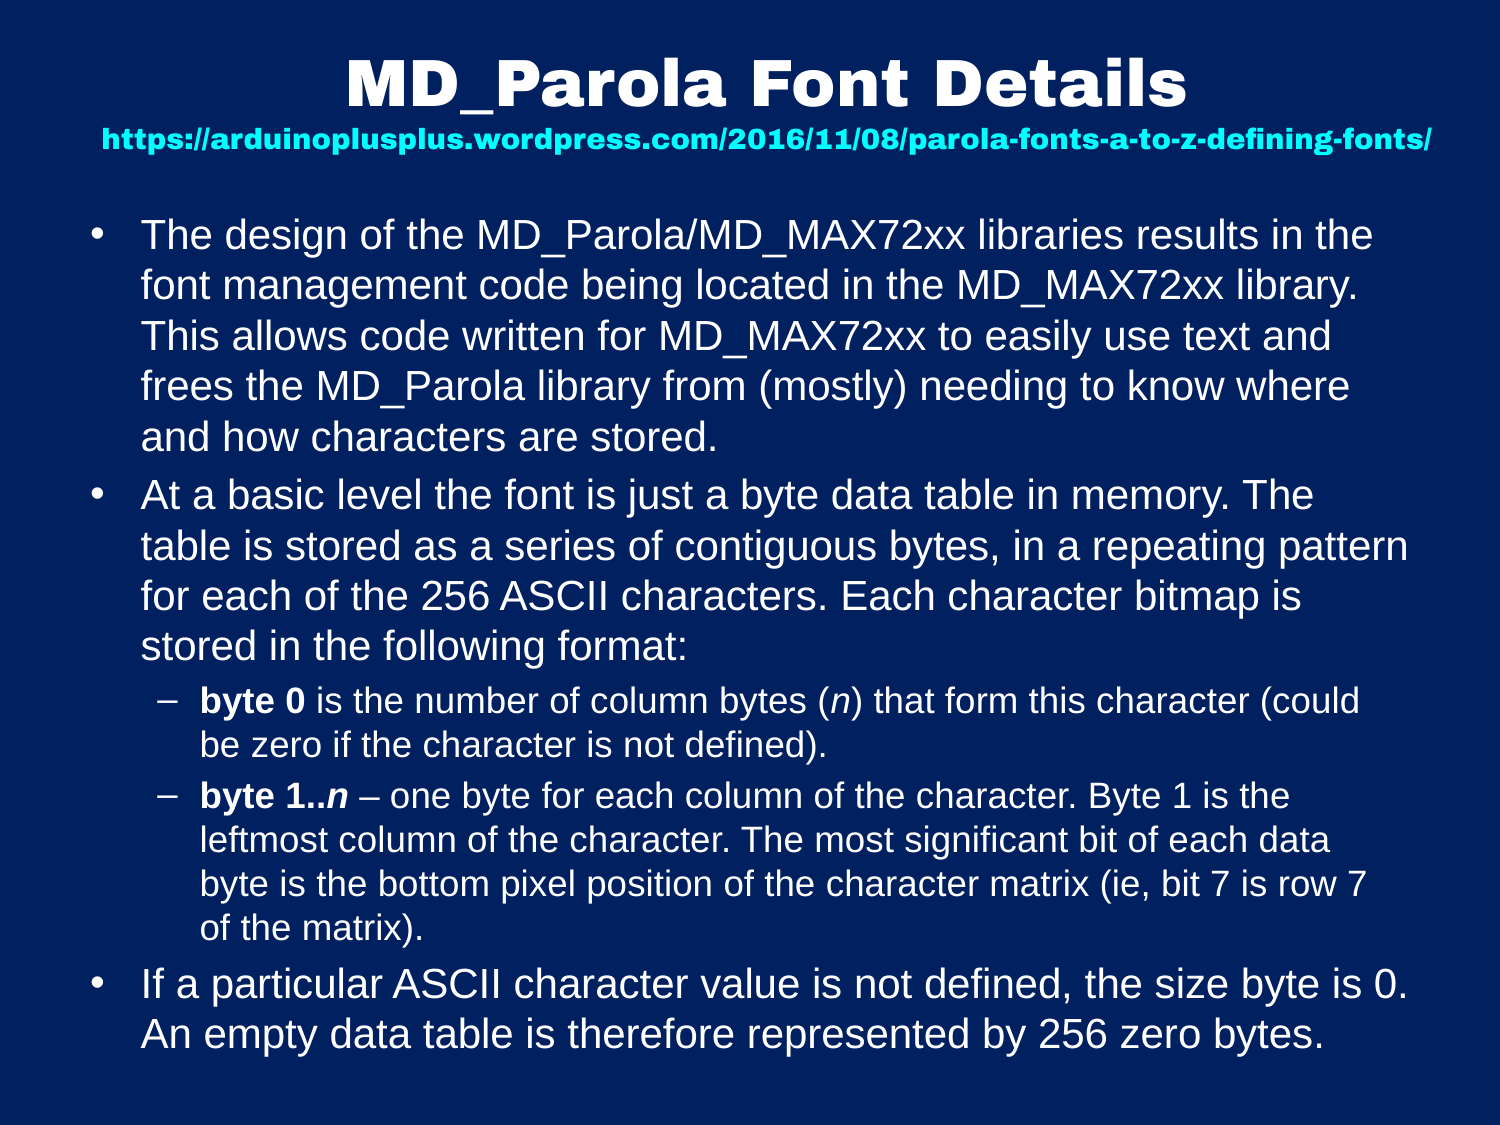

# MD_Parola Font Details https://arduinoplusplus.wordpress.com/2016/11/08/parola-fonts-a-to-z-defining-fonts/
The design of the MD_Parola/MD_MAX72xx libraries results in the font management code being located in the MD_MAX72xx library. This allows code written for MD_MAX72xx to easily use text and frees the MD_Parola library from (mostly) needing to know where and how characters are stored.
At a basic level the font is just a byte data table in memory. The table is stored as a series of contiguous bytes, in a repeating pattern for each of the 256 ASCII characters. Each character bitmap is stored in the following format:
byte 0 is the number of column bytes (n) that form this character (could be zero if the character is not defined).
byte 1..n – one byte for each column of the character. Byte 1 is the leftmost column of the character. The most significant bit of each data byte is the bottom pixel position of the character matrix (ie, bit 7 is row 7 of the matrix).
If a particular ASCII character value is not defined, the size byte is 0. An empty data table is therefore represented by 256 zero bytes.